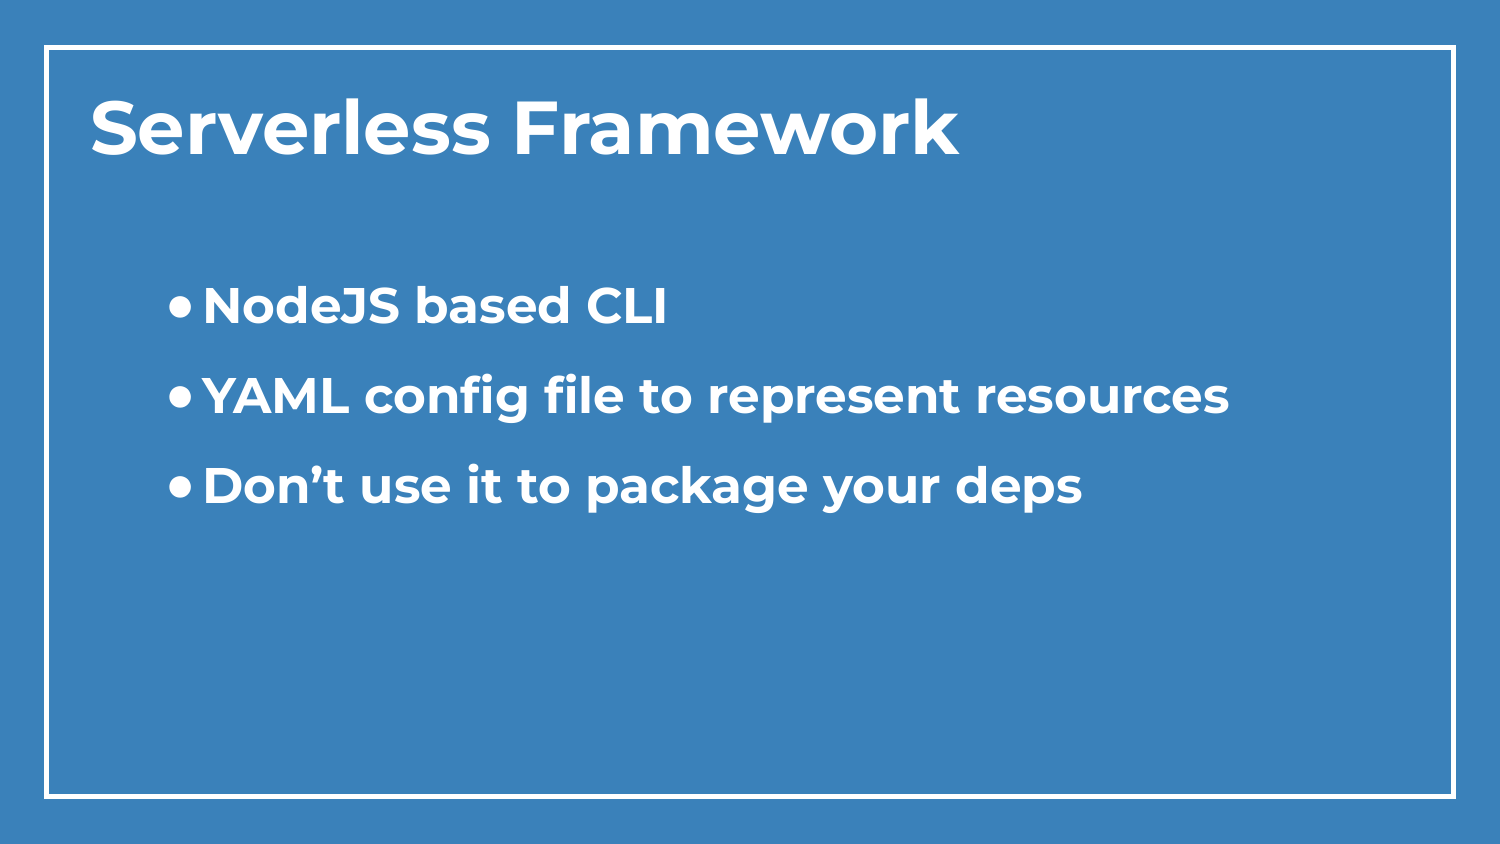

Serverless Framework
NodeJS based CLI
YAML config file to represent resources
Don’t use it to package your deps